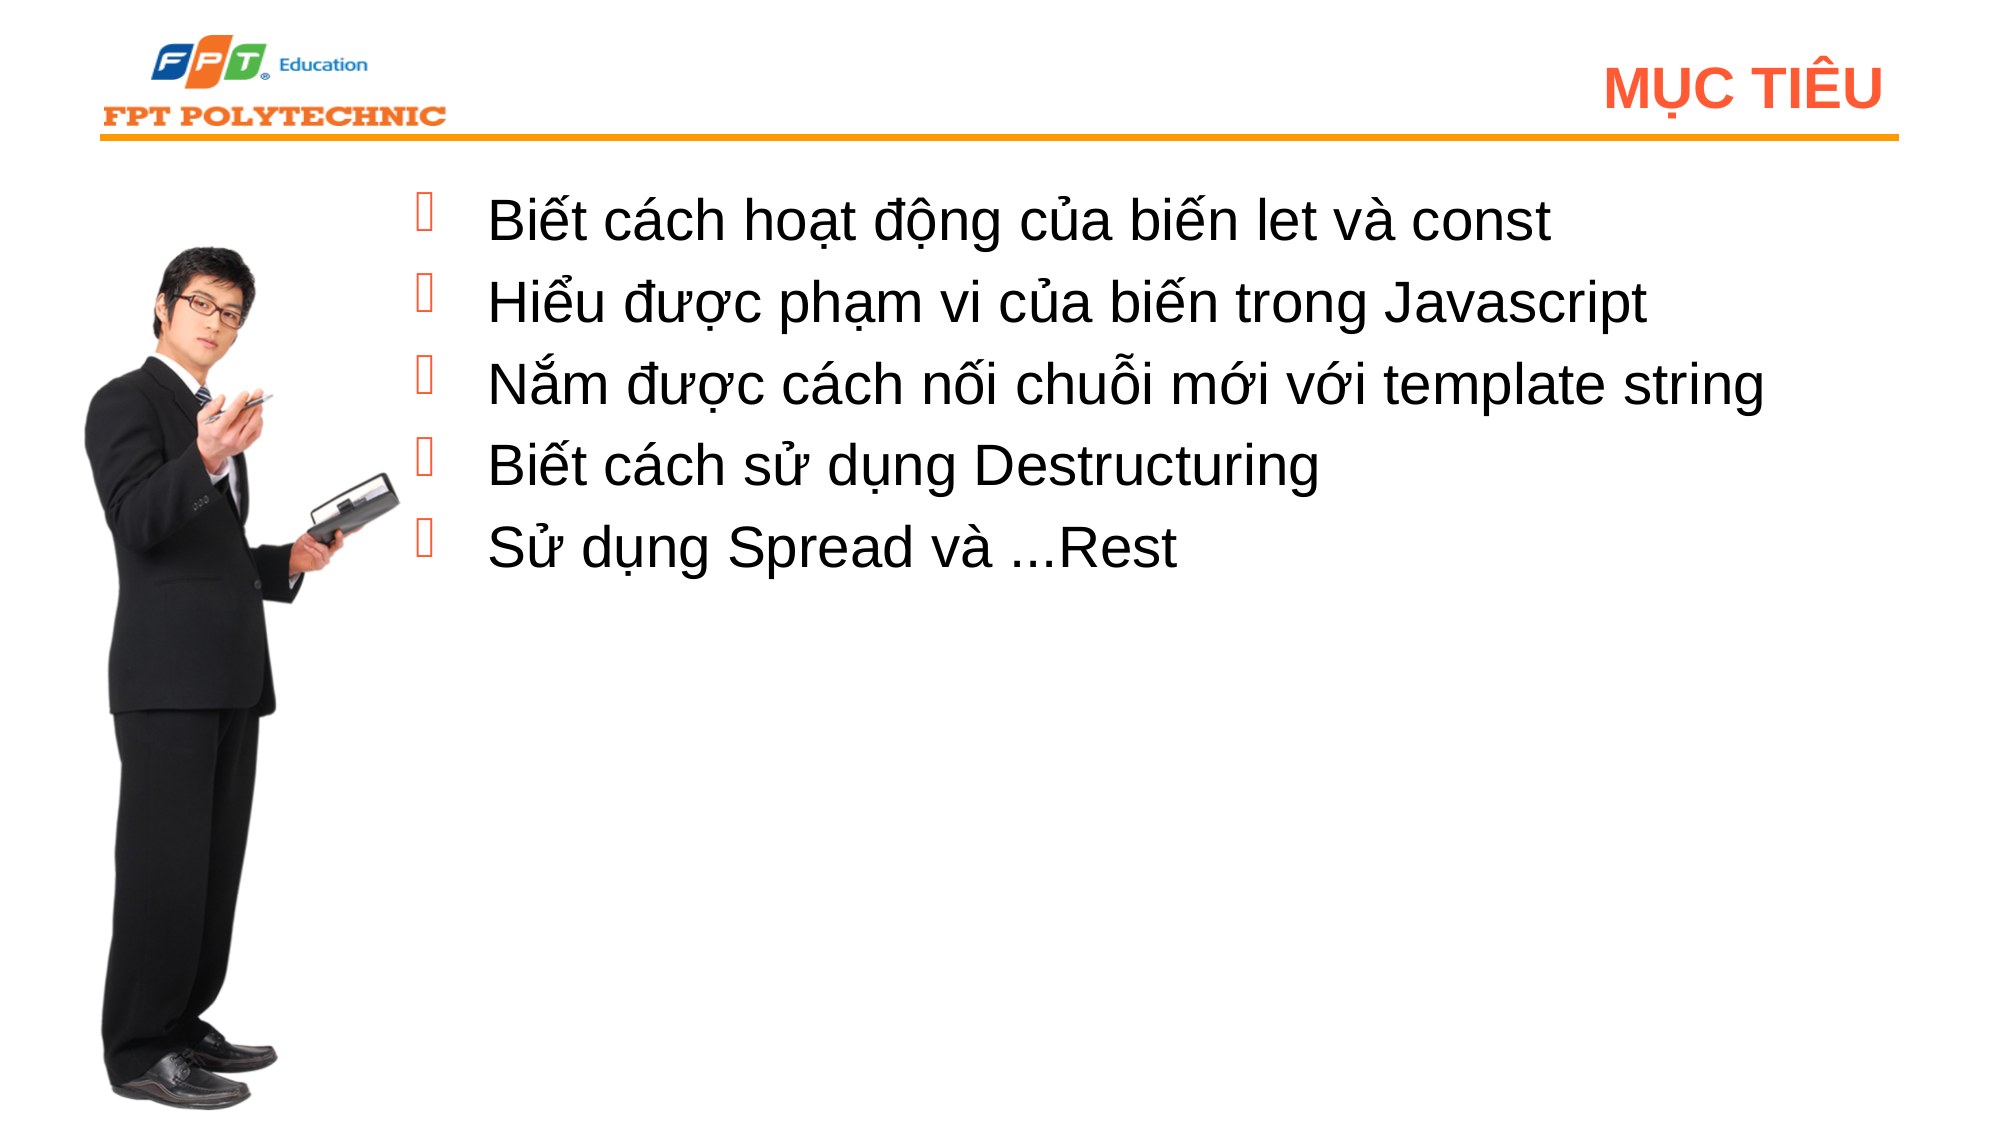

# Mục tiêu
 Biết cách hoạt động của biến let và const
 Hiểu được phạm vi của biến trong Javascript
 Nắm được cách nối chuỗi mới với template string
 Biết cách sử dụng Destructuring
 Sử dụng Spread và ...Rest